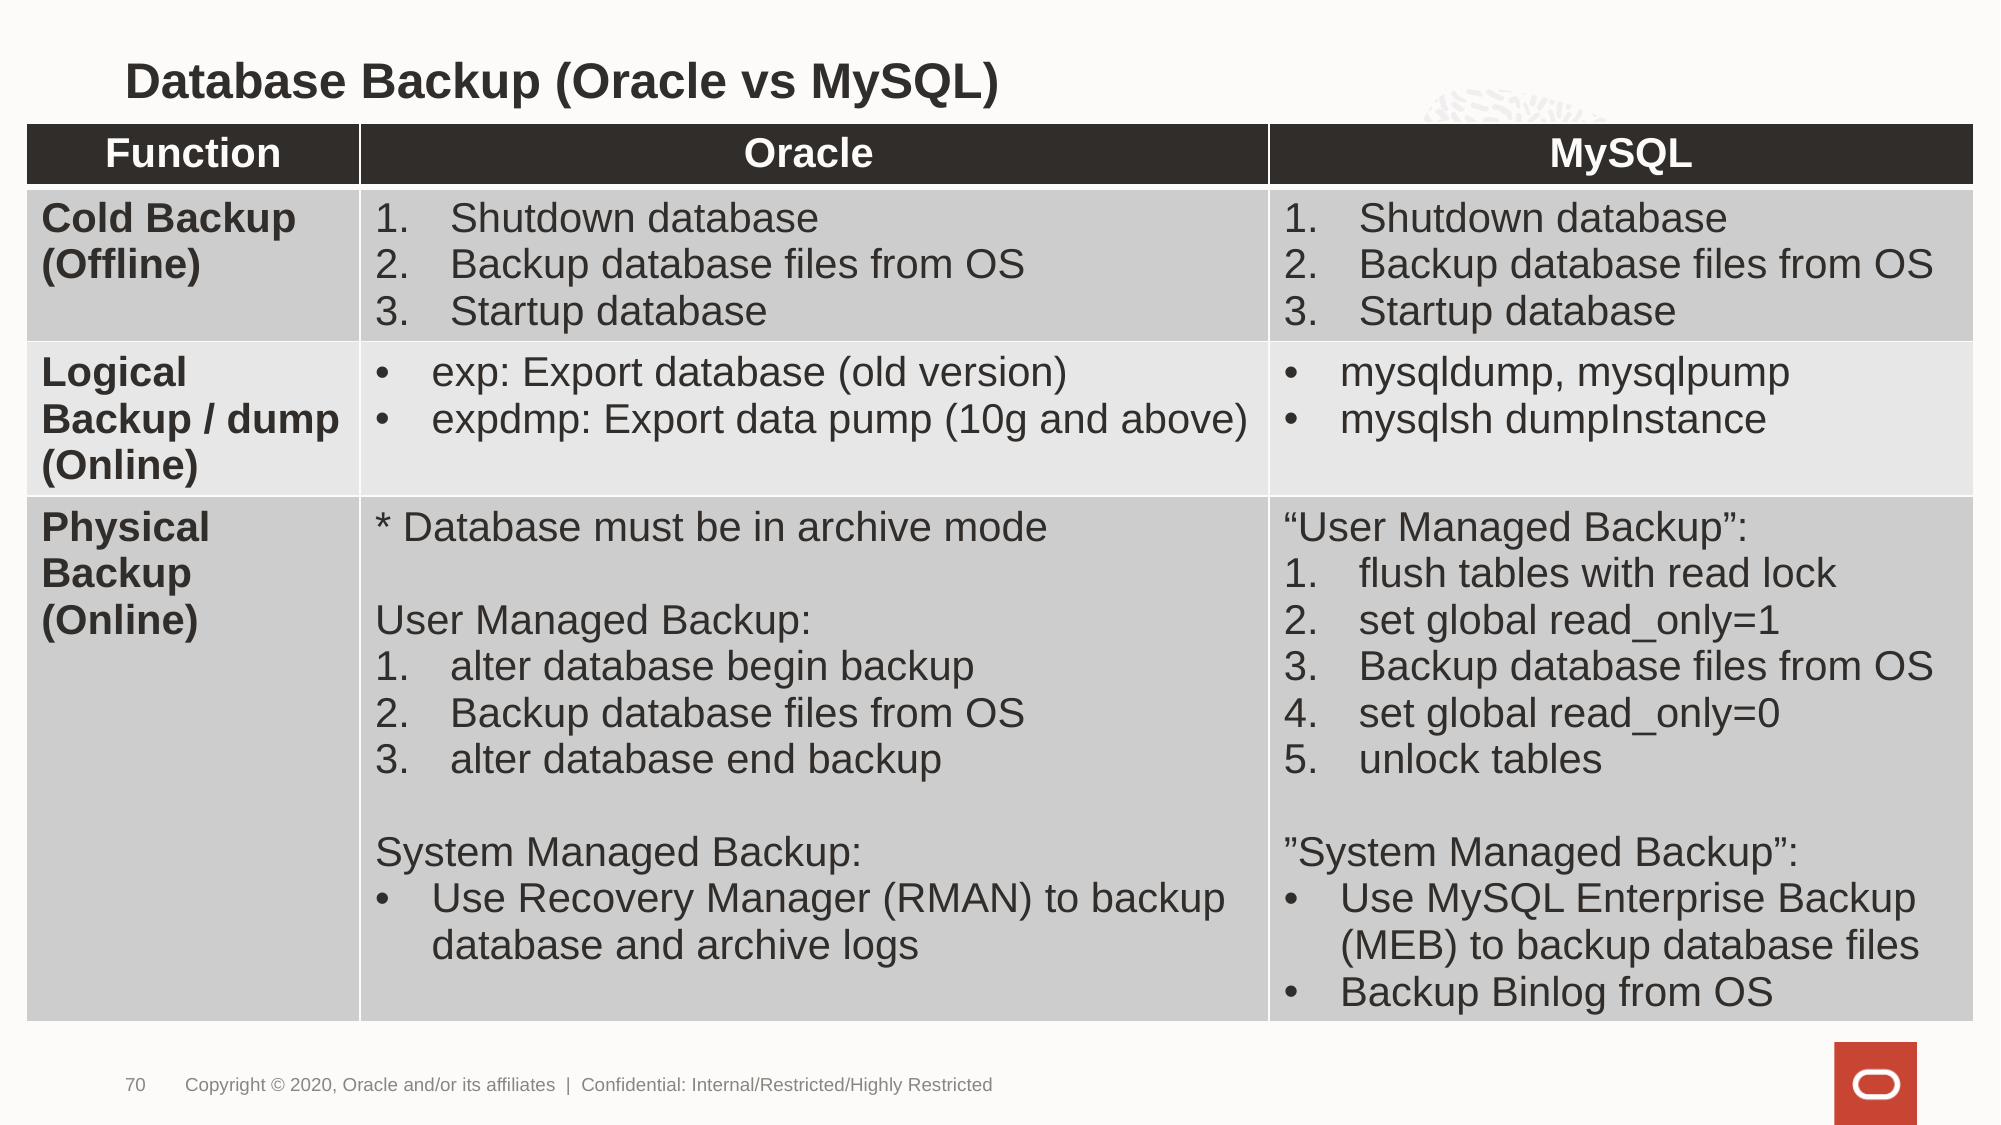

# Database Backup (Oracle vs MySQL)
| Function | Oracle | MySQL |
| --- | --- | --- |
| Cold Backup (Offline) | Shutdown database Backup database files from OS Startup database | Shutdown database Backup database files from OS Startup database |
| Logical Backup / dump (Online) | exp: Export database (old version) expdmp: Export data pump (10g and above) | mysqldump, mysqlpump mysqlsh dumpInstance |
| Physical Backup (Online) | \* Database must be in archive mode User Managed Backup: alter database begin backup Backup database files from OS alter database end backup System Managed Backup: Use Recovery Manager (RMAN) to backup database and archive logs | “User Managed Backup”: flush tables with read lock set global read\_only=1 Backup database files from OS set global read\_only=0 unlock tables ”System Managed Backup”: Use MySQL Enterprise Backup (MEB) to backup database files Backup Binlog from OS |
70
Copyright © 2020, Oracle and/or its affiliates  |  Confidential: Internal/Restricted/Highly Restricted